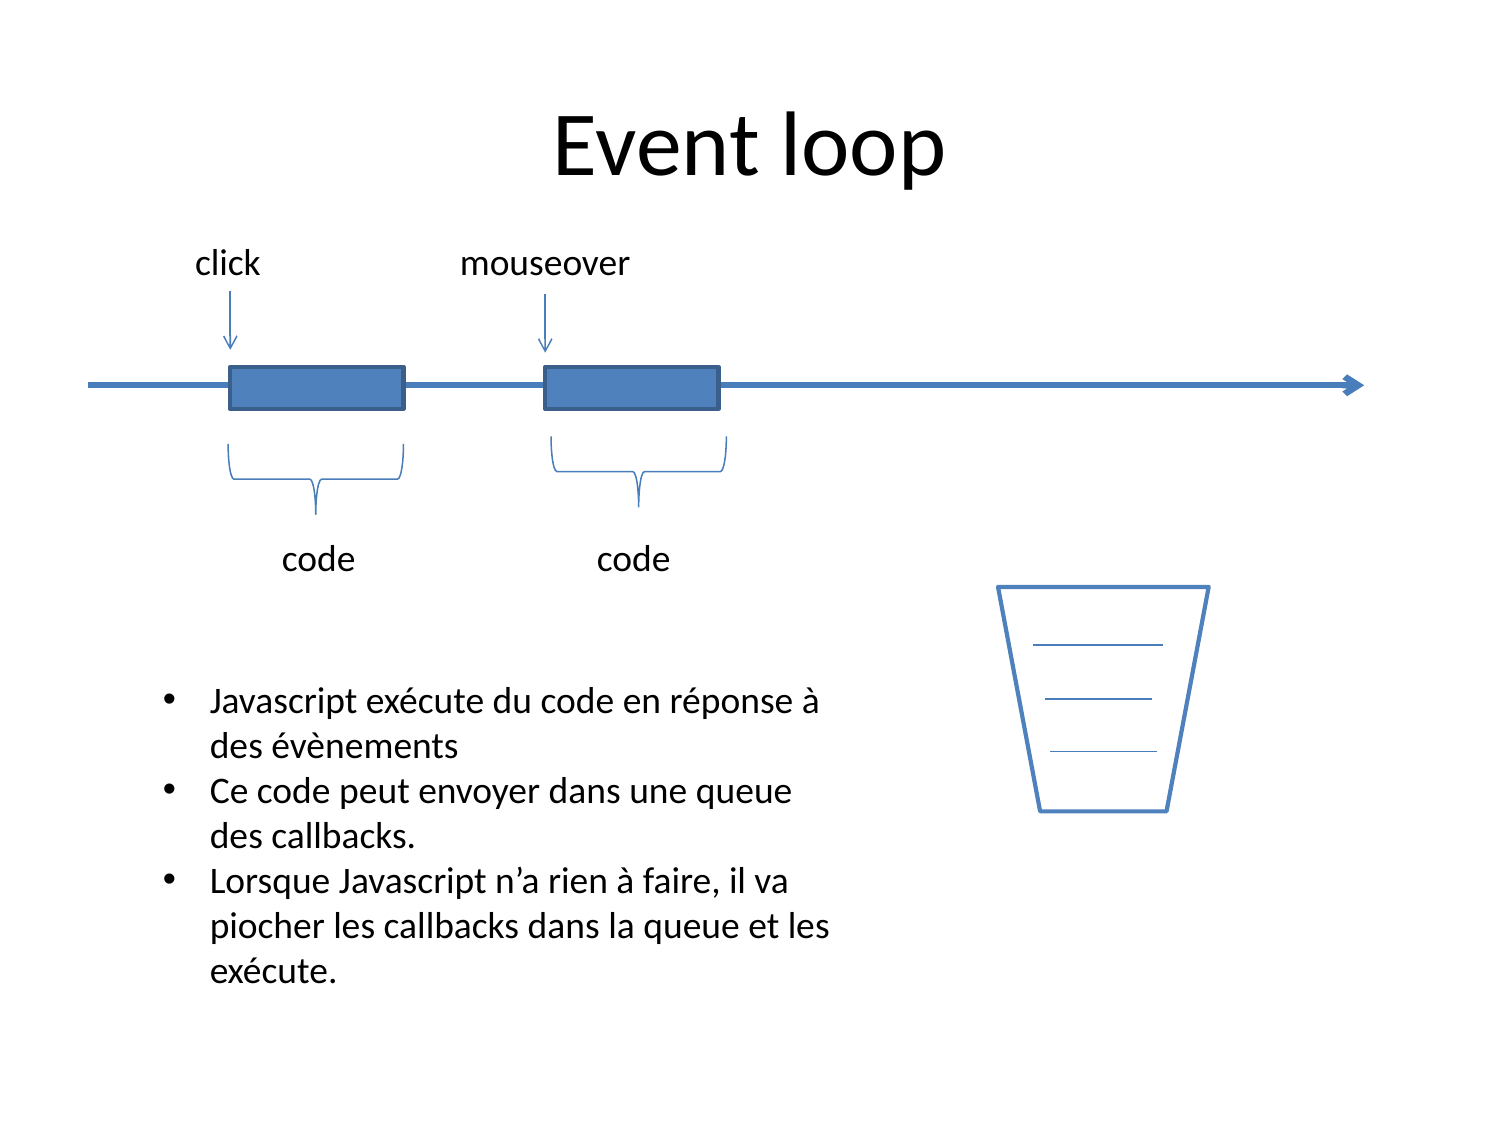

# Event loop
click
mouseover

code
code

Javascript exécute du code en réponse à des évènements
Ce code peut envoyer dans une queue des callbacks.
Lorsque Javascript n’a rien à faire, il va piocher les callbacks dans la queue et les exécute.